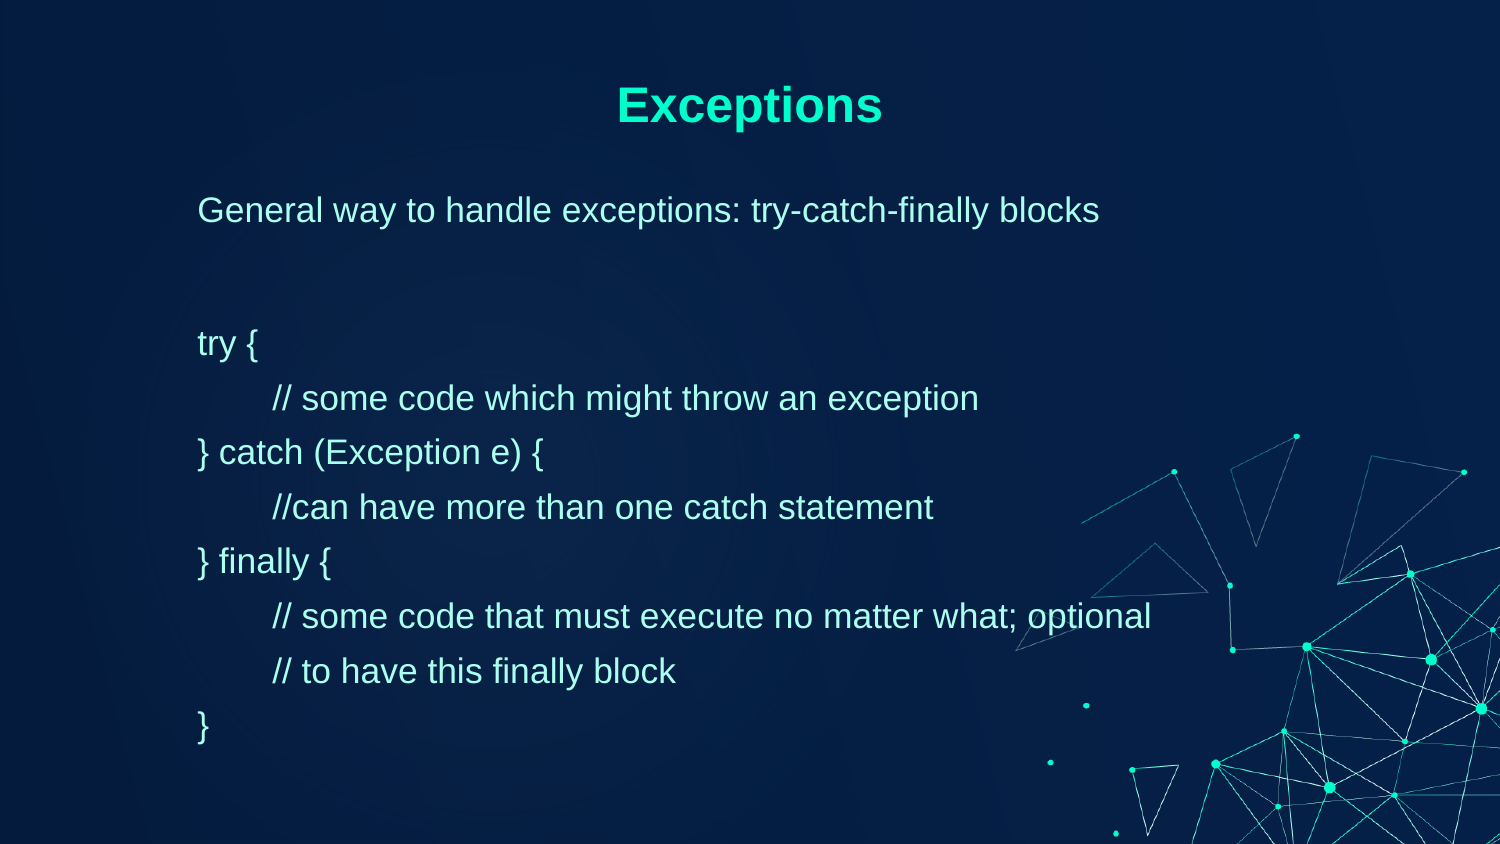

# Exceptions
General way to handle exceptions: try-catch-finally blocks

try {
// some code which might throw an exception
} catch (Exception e) {
//can have more than one catch statement
} finally {
// some code that must execute no matter what; optional
// to have this finally block
}